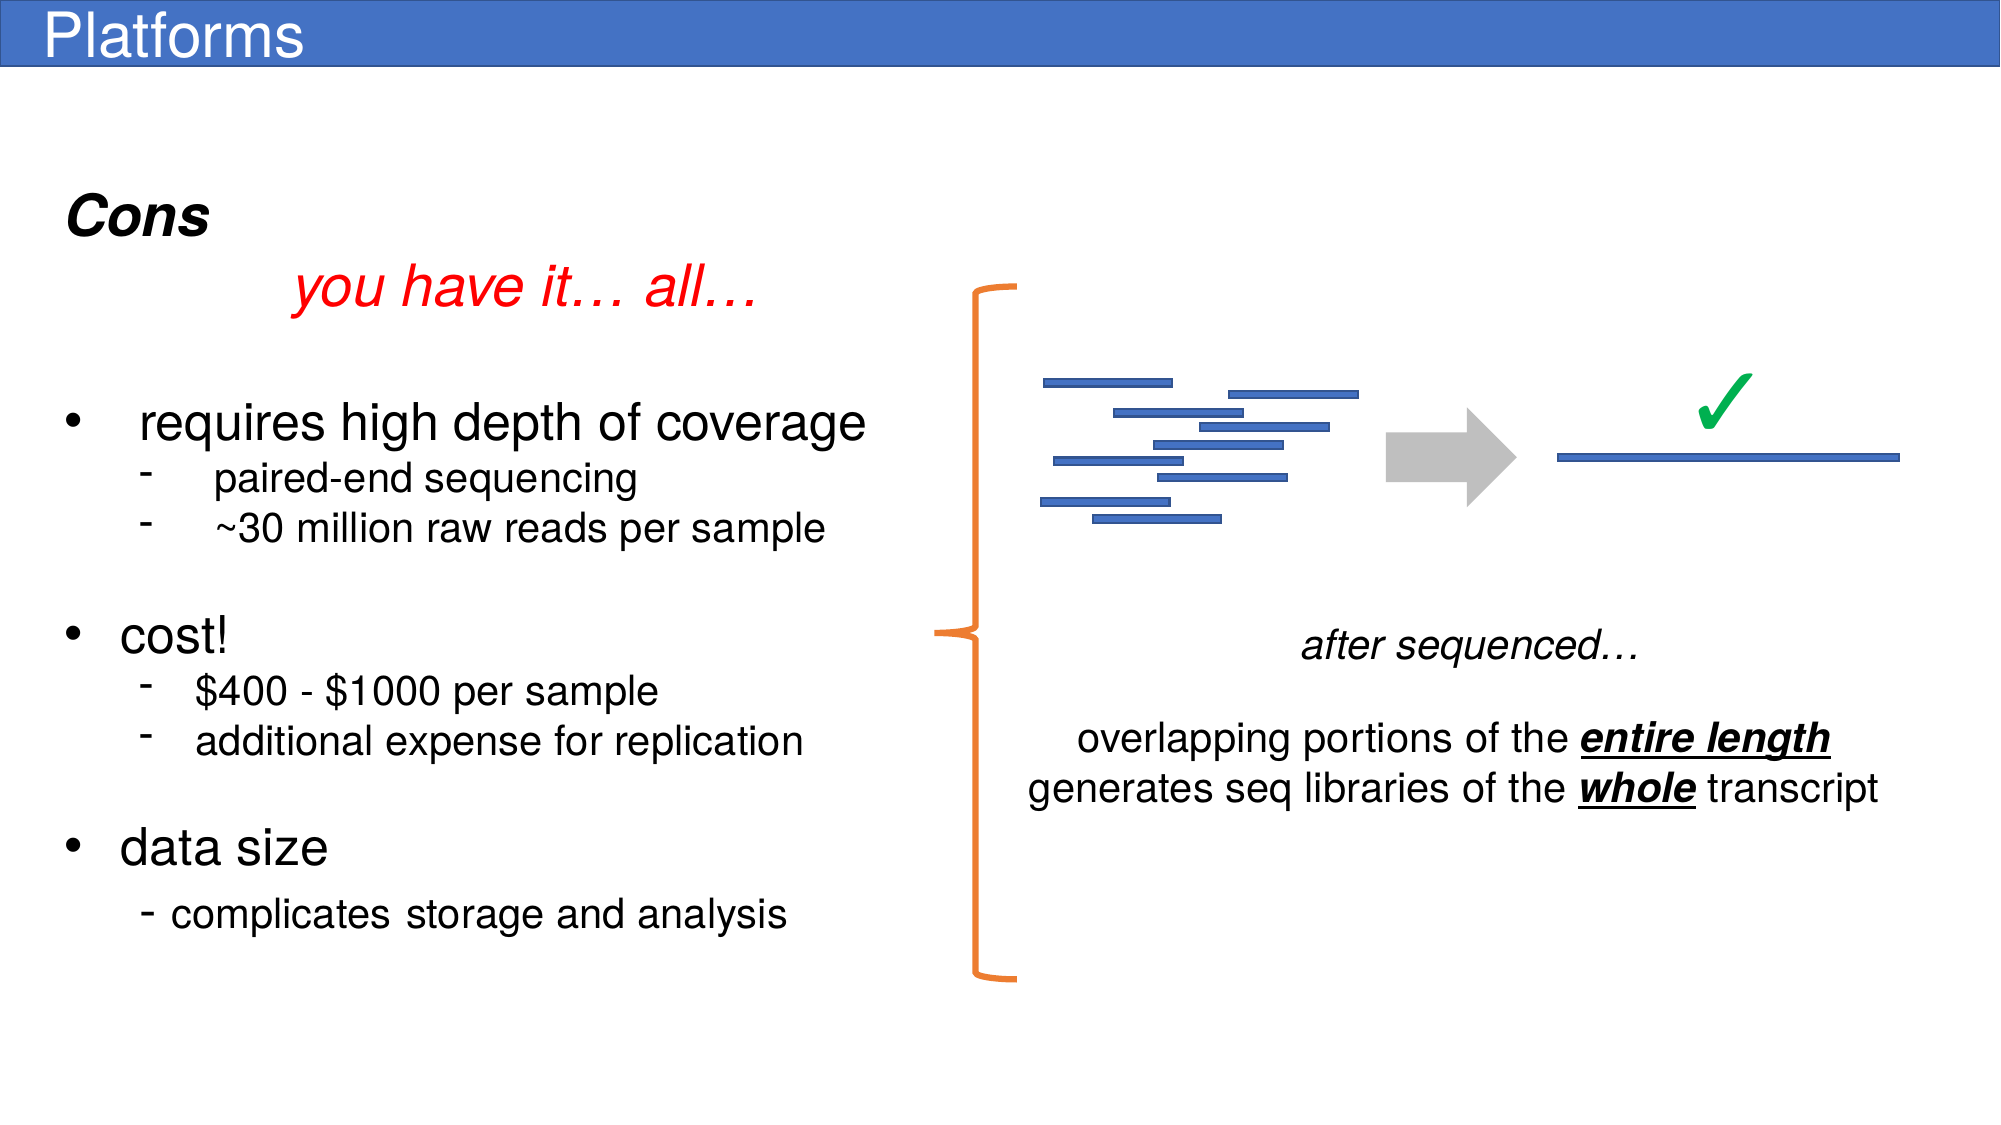

Platforms
Cons
you have it… all…

requires high depth of coverage
paired-end sequencing
~30 million raw reads per sample

cost!
$400 - $1000 per sample
additional expense for replication

data size
- complicates storage and analysis

✓

after sequenced…
overlapping portions of the entire length
generates seq libraries of the whole transcript